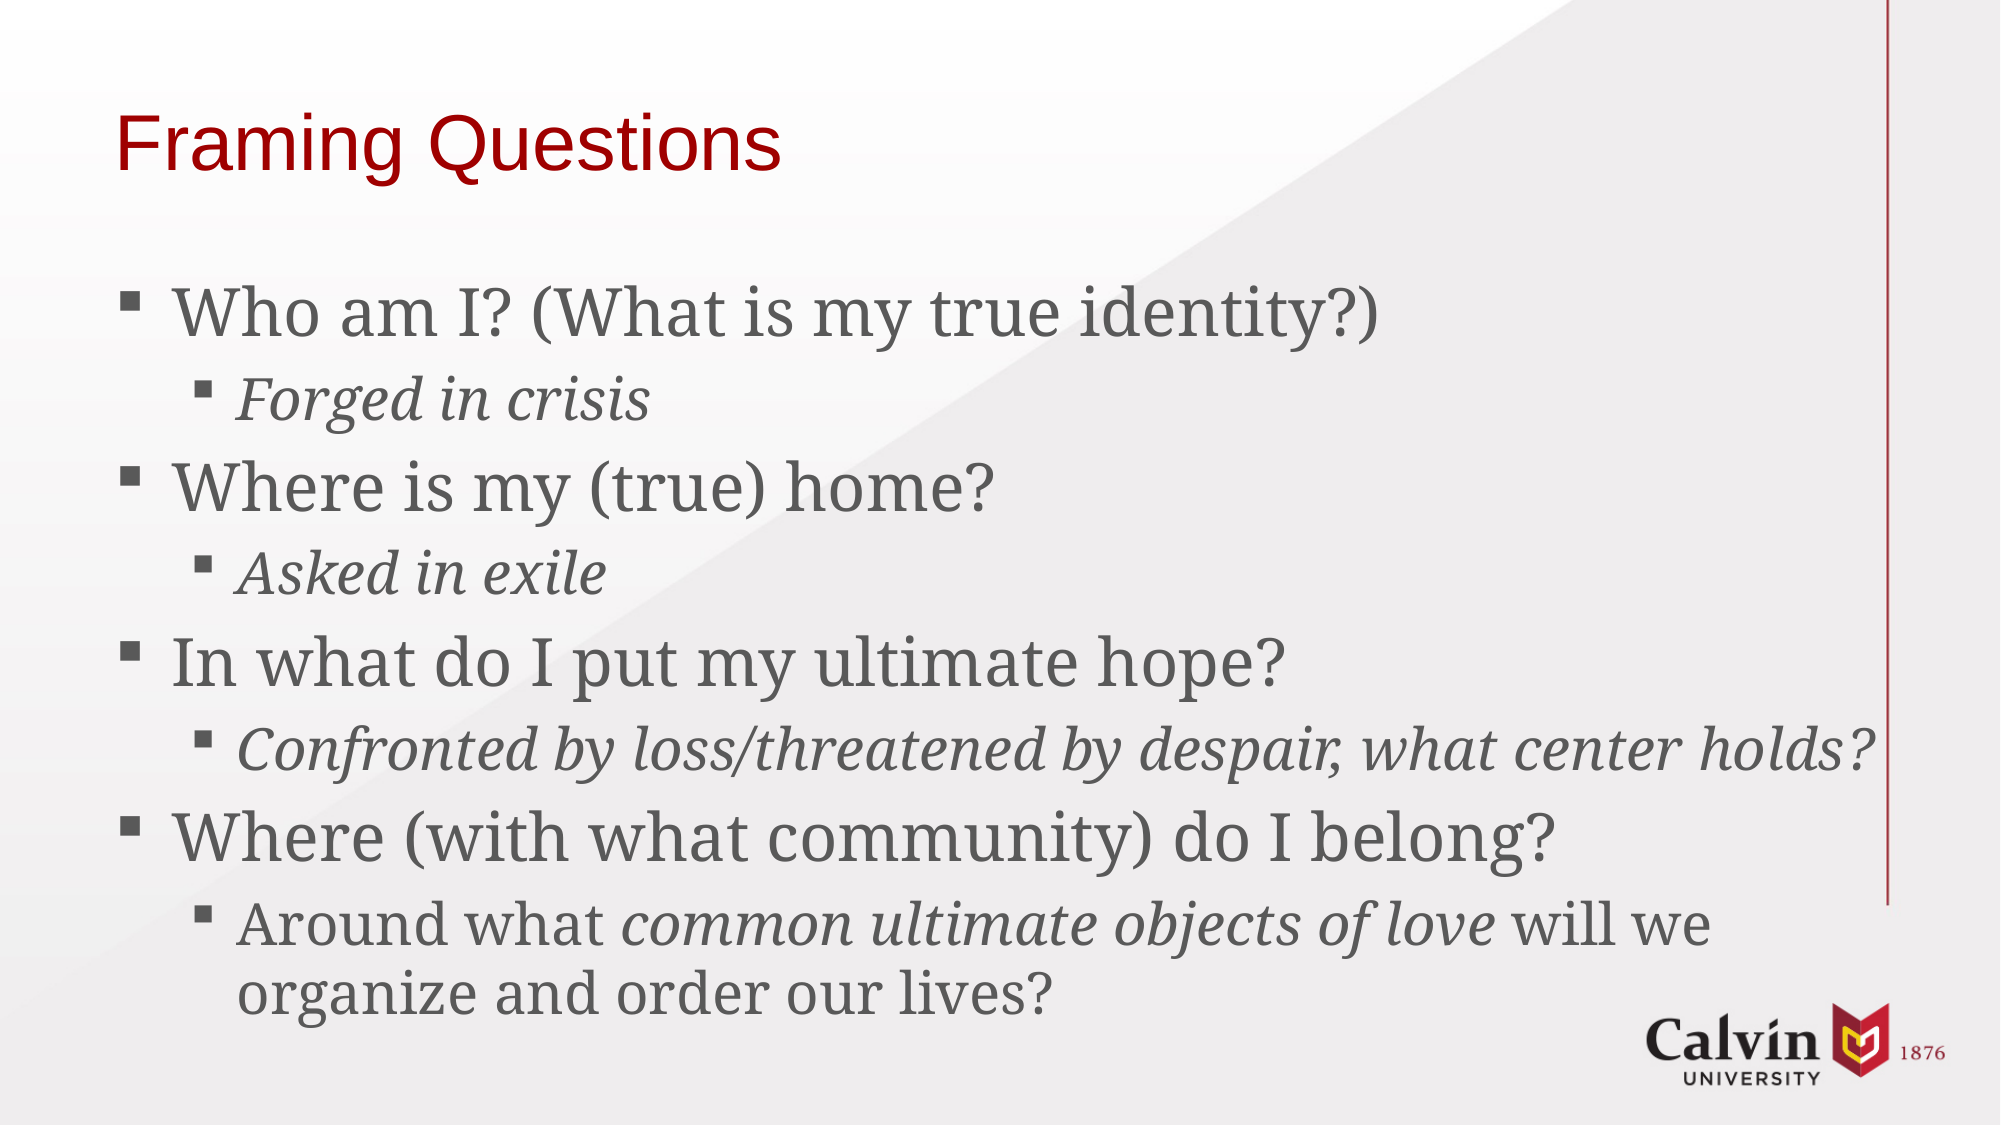

# Framing Questions
Who am I? (What is my true identity?)
Forged in crisis
Where is my (true) home?
Asked in exile
In what do I put my ultimate hope?
Confronted by loss/threatened by despair, what center holds?
Where (with what community) do I belong?
Around what common ultimate objects of love will we organize and order our lives?